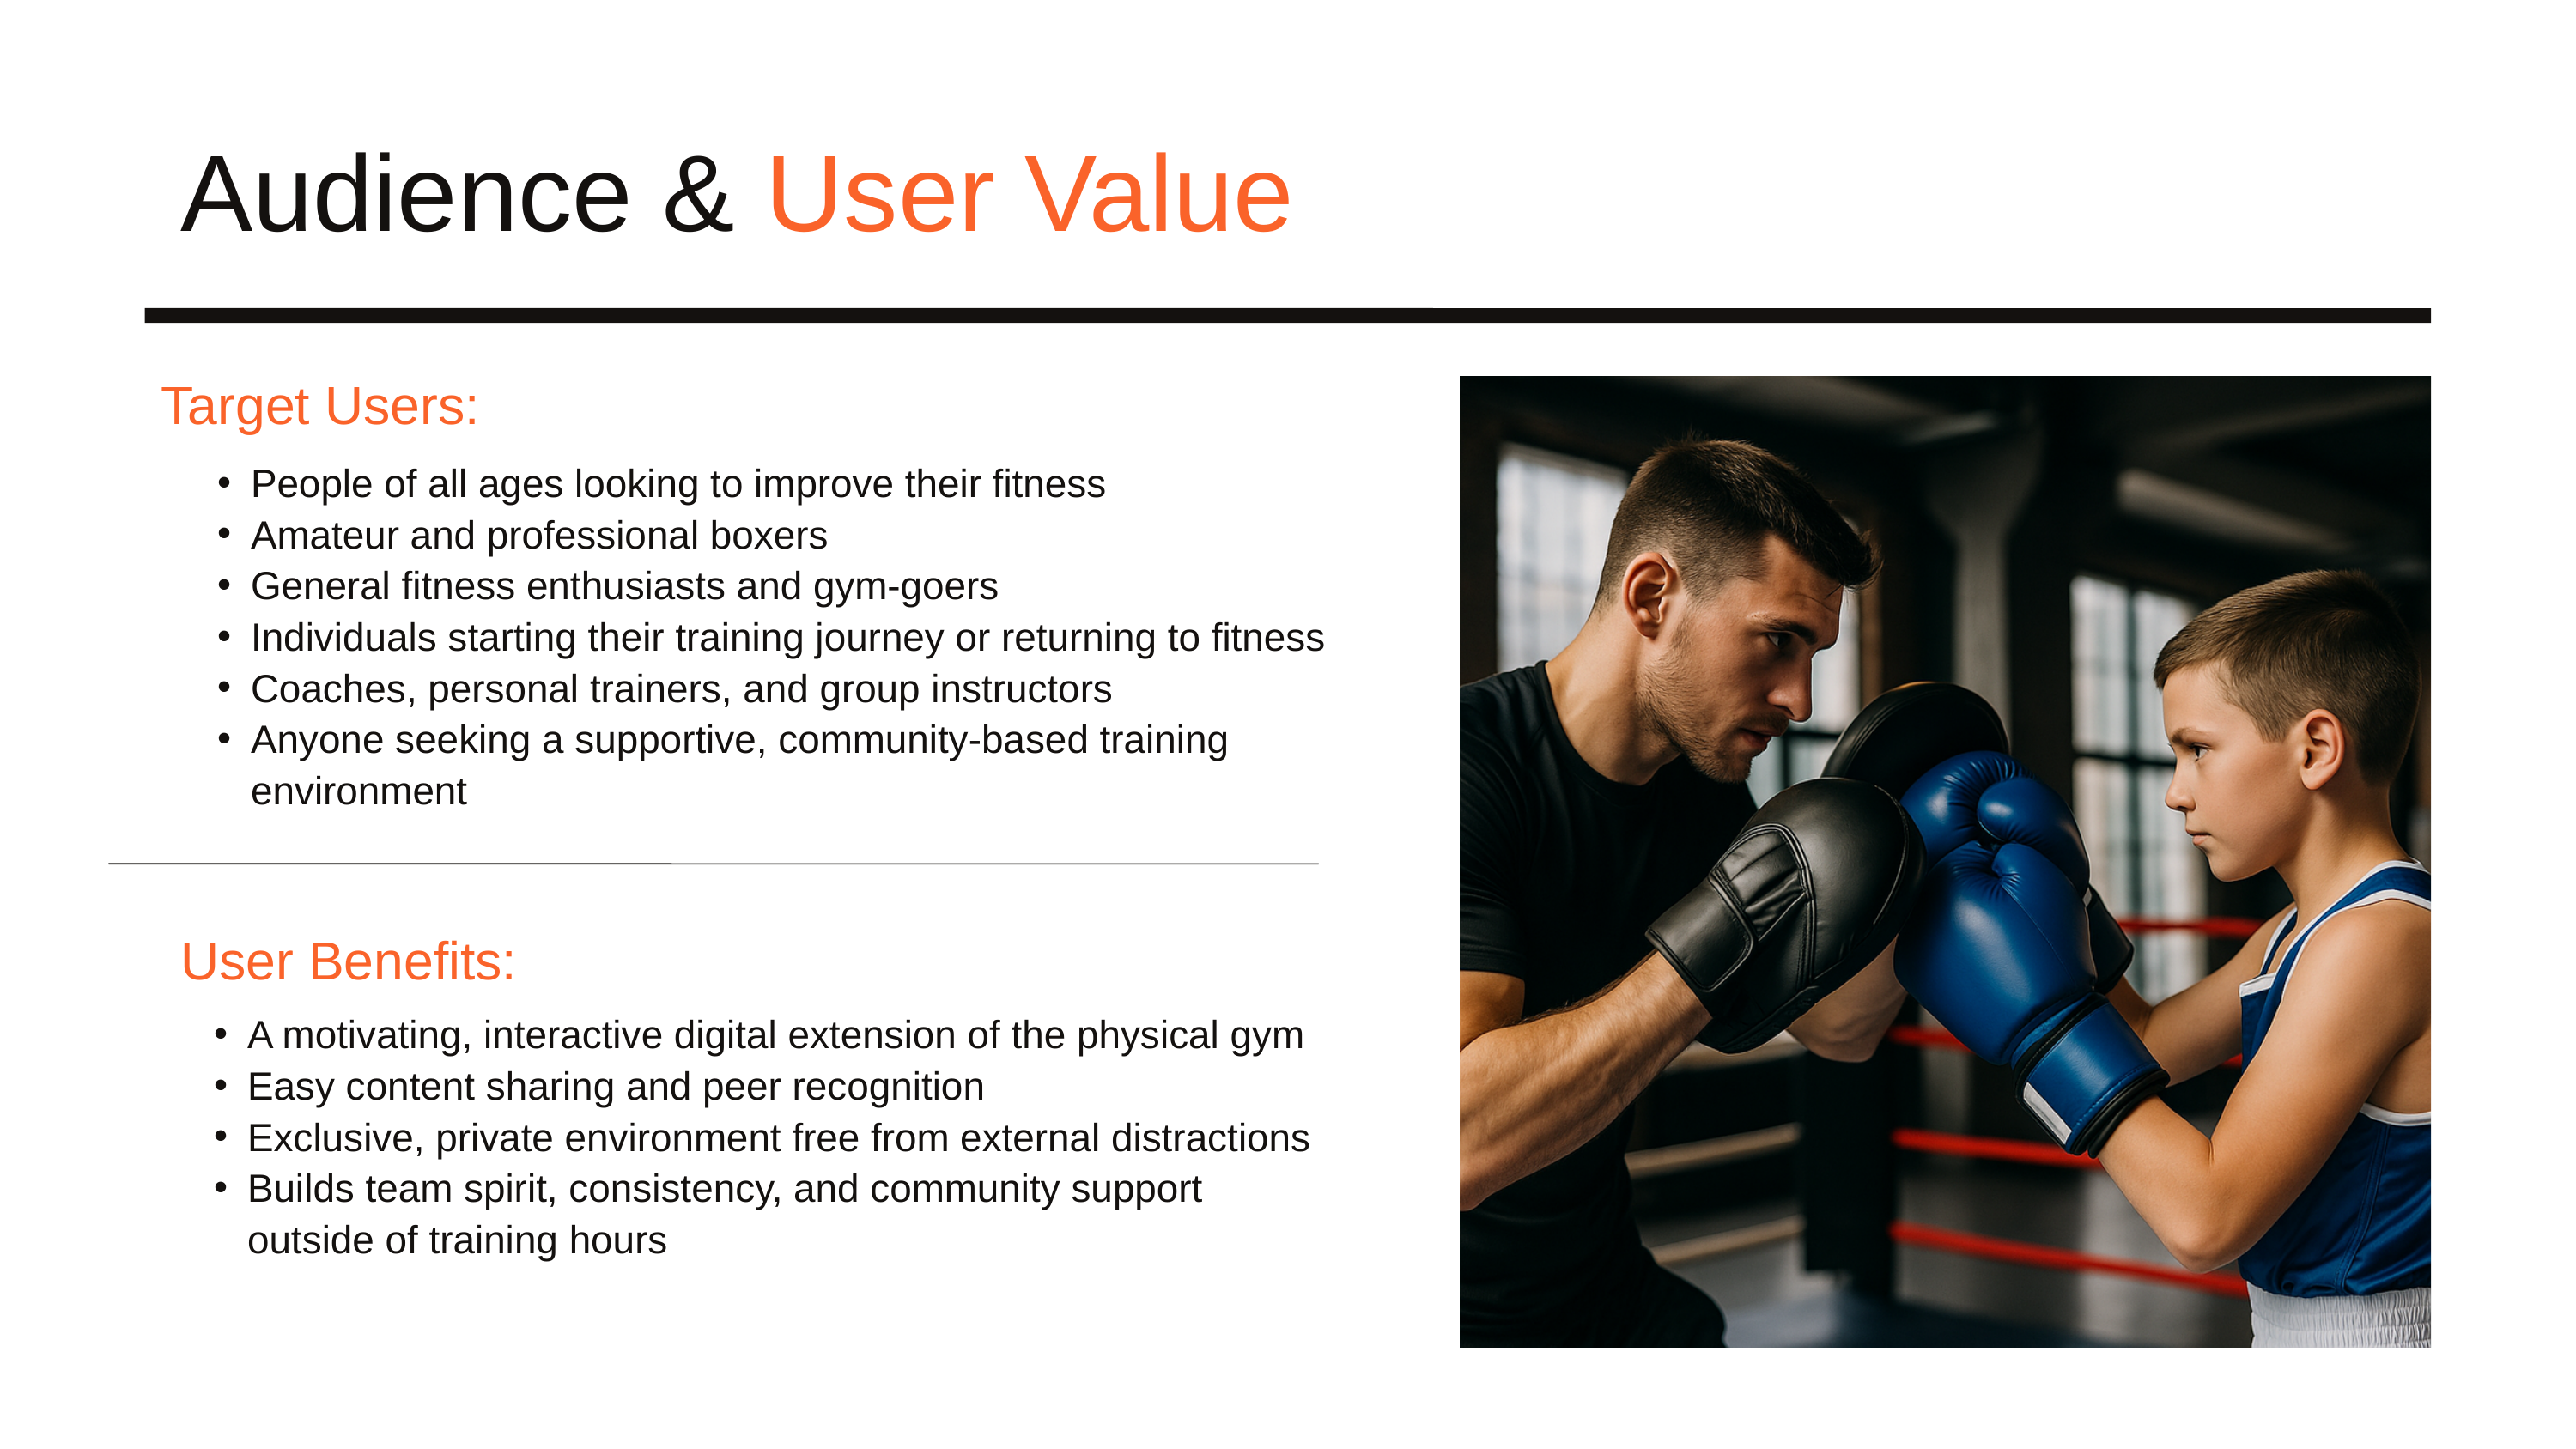

Audience & User Value

Target Users:

People of all ages looking to improve their fitness
Amateur and professional boxers
General fitness enthusiasts and gym-goers
Individuals starting their training journey or returning to fitness
Coaches, personal trainers, and group instructors
Anyone seeking a supportive, community-based training environment

User Benefits:

A motivating, interactive digital extension of the physical gym
Easy content sharing and peer recognition
Exclusive, private environment free from external distractions
Builds team spirit, consistency, and community support outside of training hours